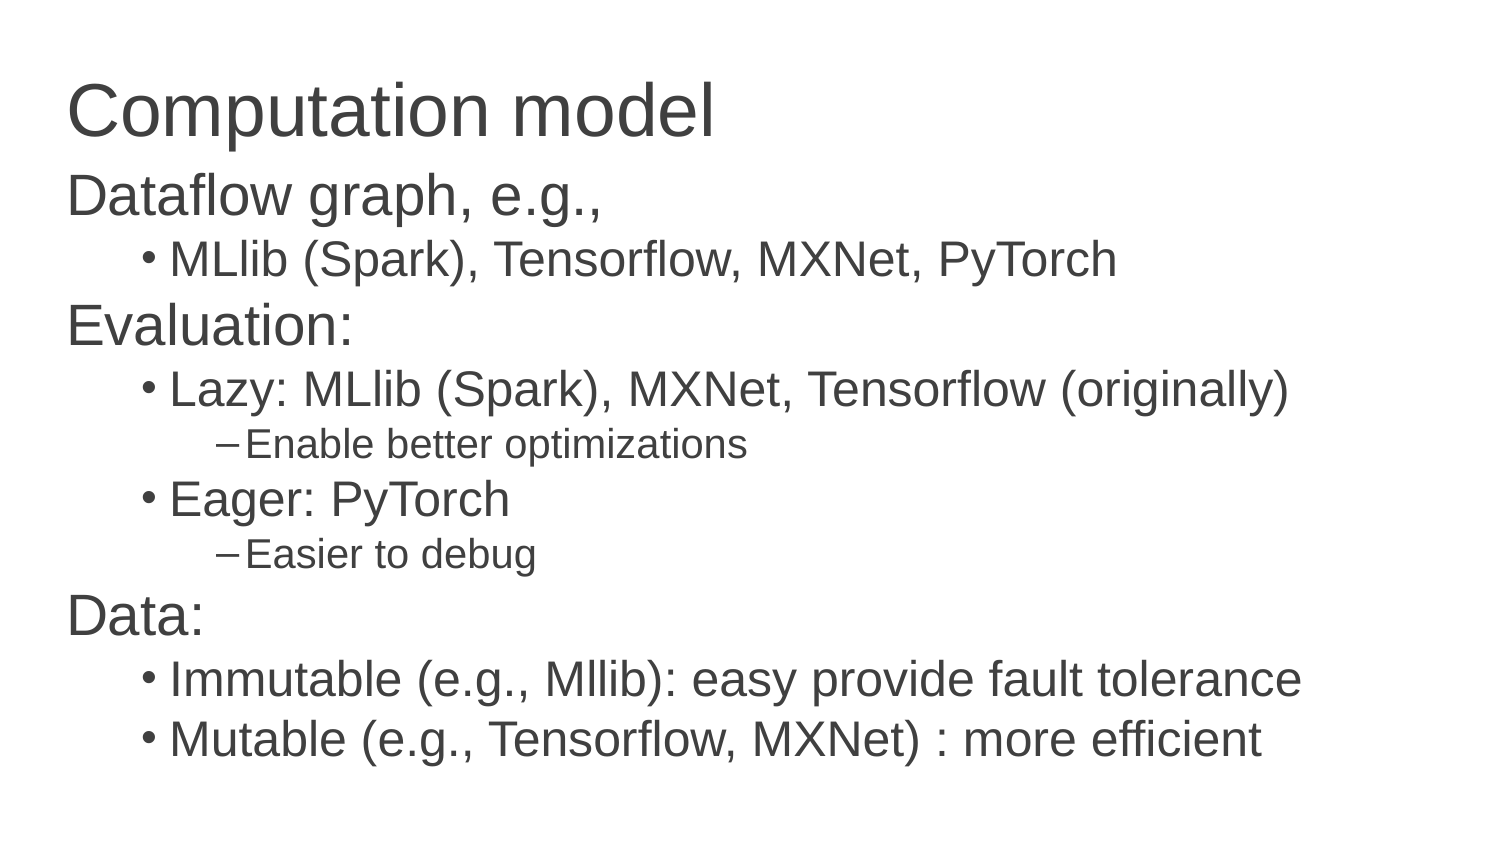

# Computation model
Dataflow graph, e.g.,
MLlib (Spark), Tensorflow, MXNet, PyTorch
Evaluation:
Lazy: MLlib (Spark), MXNet, Tensorflow (originally)
Enable better optimizations
Eager: PyTorch
Easier to debug
Data:
Immutable (e.g., Mllib): easy provide fault tolerance
Mutable (e.g., Tensorflow, MXNet) : more efficient